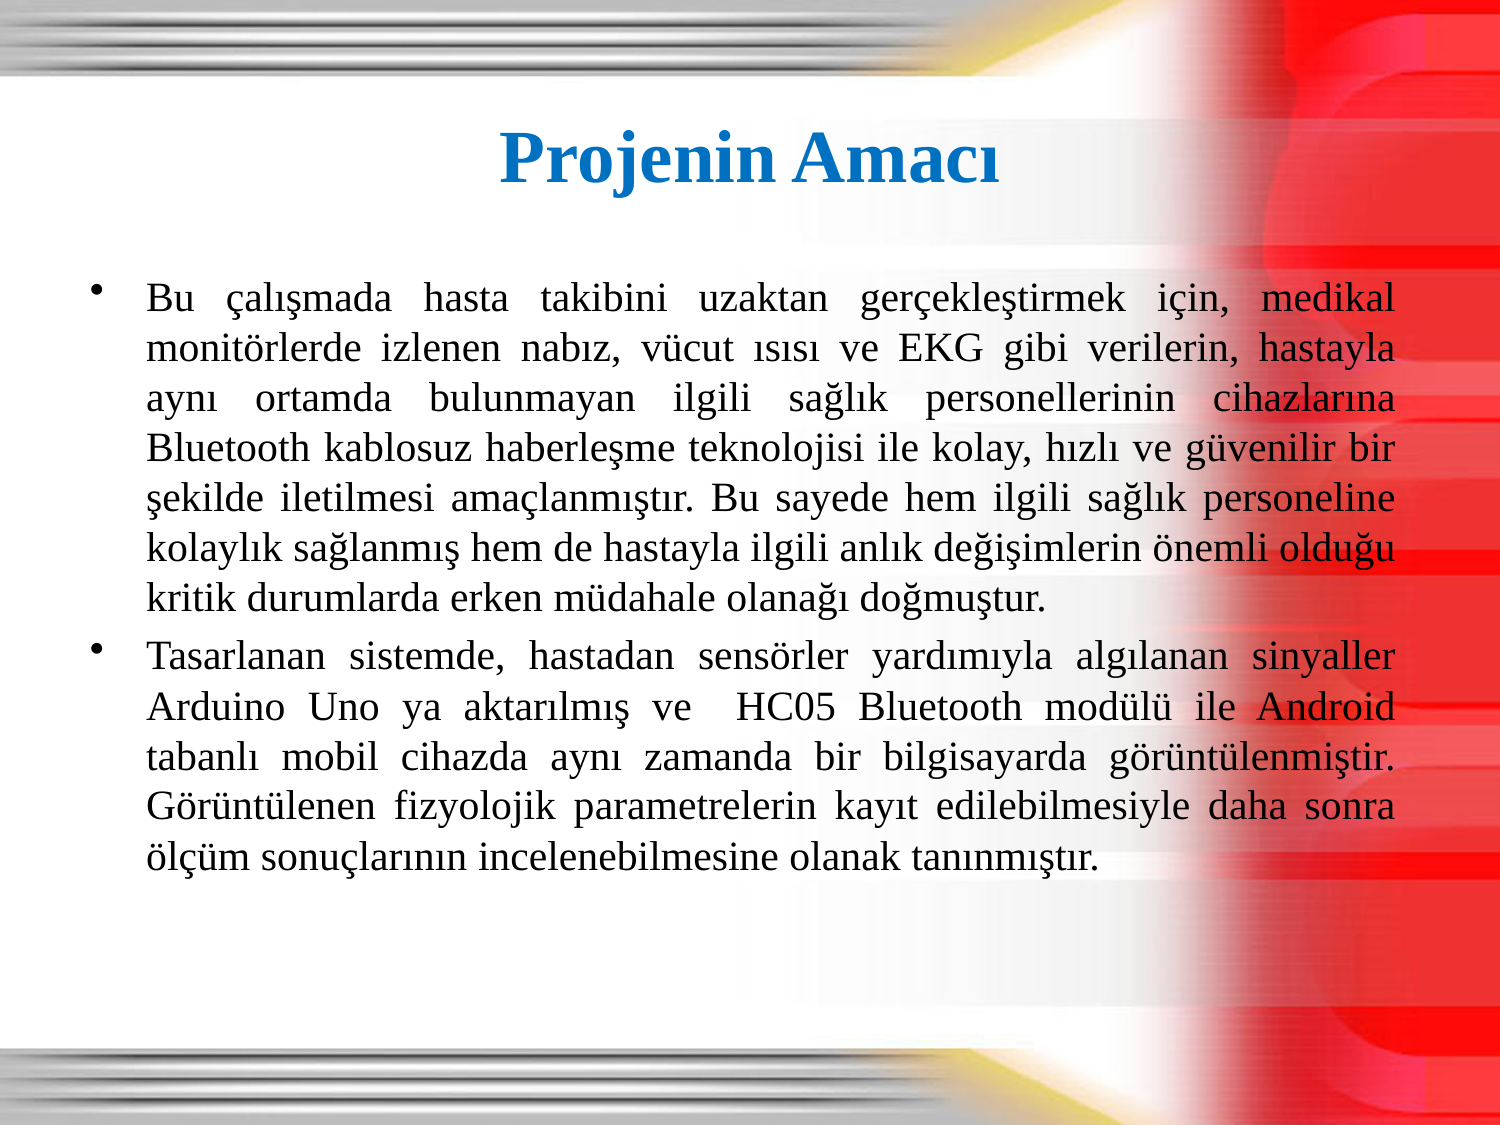

# Projenin Amacı
Bu çalışmada hasta takibini uzaktan gerçekleştirmek için, medikal monitörlerde izlenen nabız, vücut ısısı ve EKG gibi verilerin, hastayla aynı ortamda bulunmayan ilgili sağlık personellerinin cihazlarına Bluetooth kablosuz haberleşme teknolojisi ile kolay, hızlı ve güvenilir bir şekilde iletilmesi amaçlanmıştır. Bu sayede hem ilgili sağlık personeline kolaylık sağlanmış hem de hastayla ilgili anlık değişimlerin önemli olduğu kritik durumlarda erken müdahale olanağı doğmuştur.
Tasarlanan sistemde, hastadan sensörler yardımıyla algılanan sinyaller Arduino Uno ya aktarılmış ve  HC05 Bluetooth modülü ile Android tabanlı mobil cihazda aynı zamanda bir bilgisayarda görüntülenmiştir. Görüntülenen fizyolojik parametrelerin kayıt edilebilmesiyle daha sonra ölçüm sonuçlarının incelenebilmesine olanak tanınmıştır.